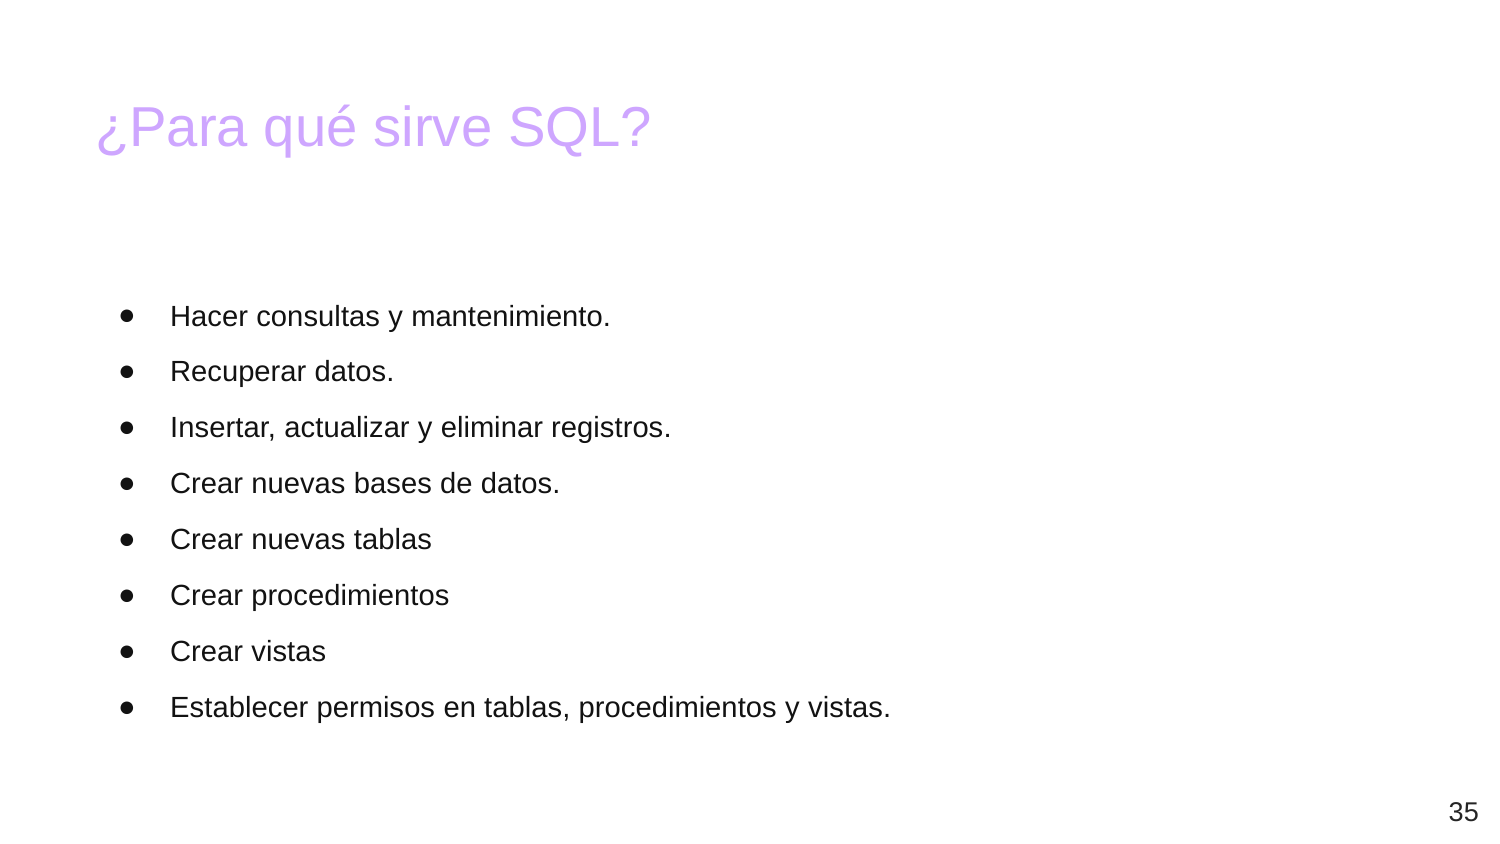

# ¿Para qué sirve SQL?

Hacer consultas y mantenimiento.
Recuperar datos.
Insertar, actualizar y eliminar registros.
Crear nuevas bases de datos.
Crear nuevas tablas
Crear procedimientos
Crear vistas
Establecer permisos en tablas, procedimientos y vistas.
35